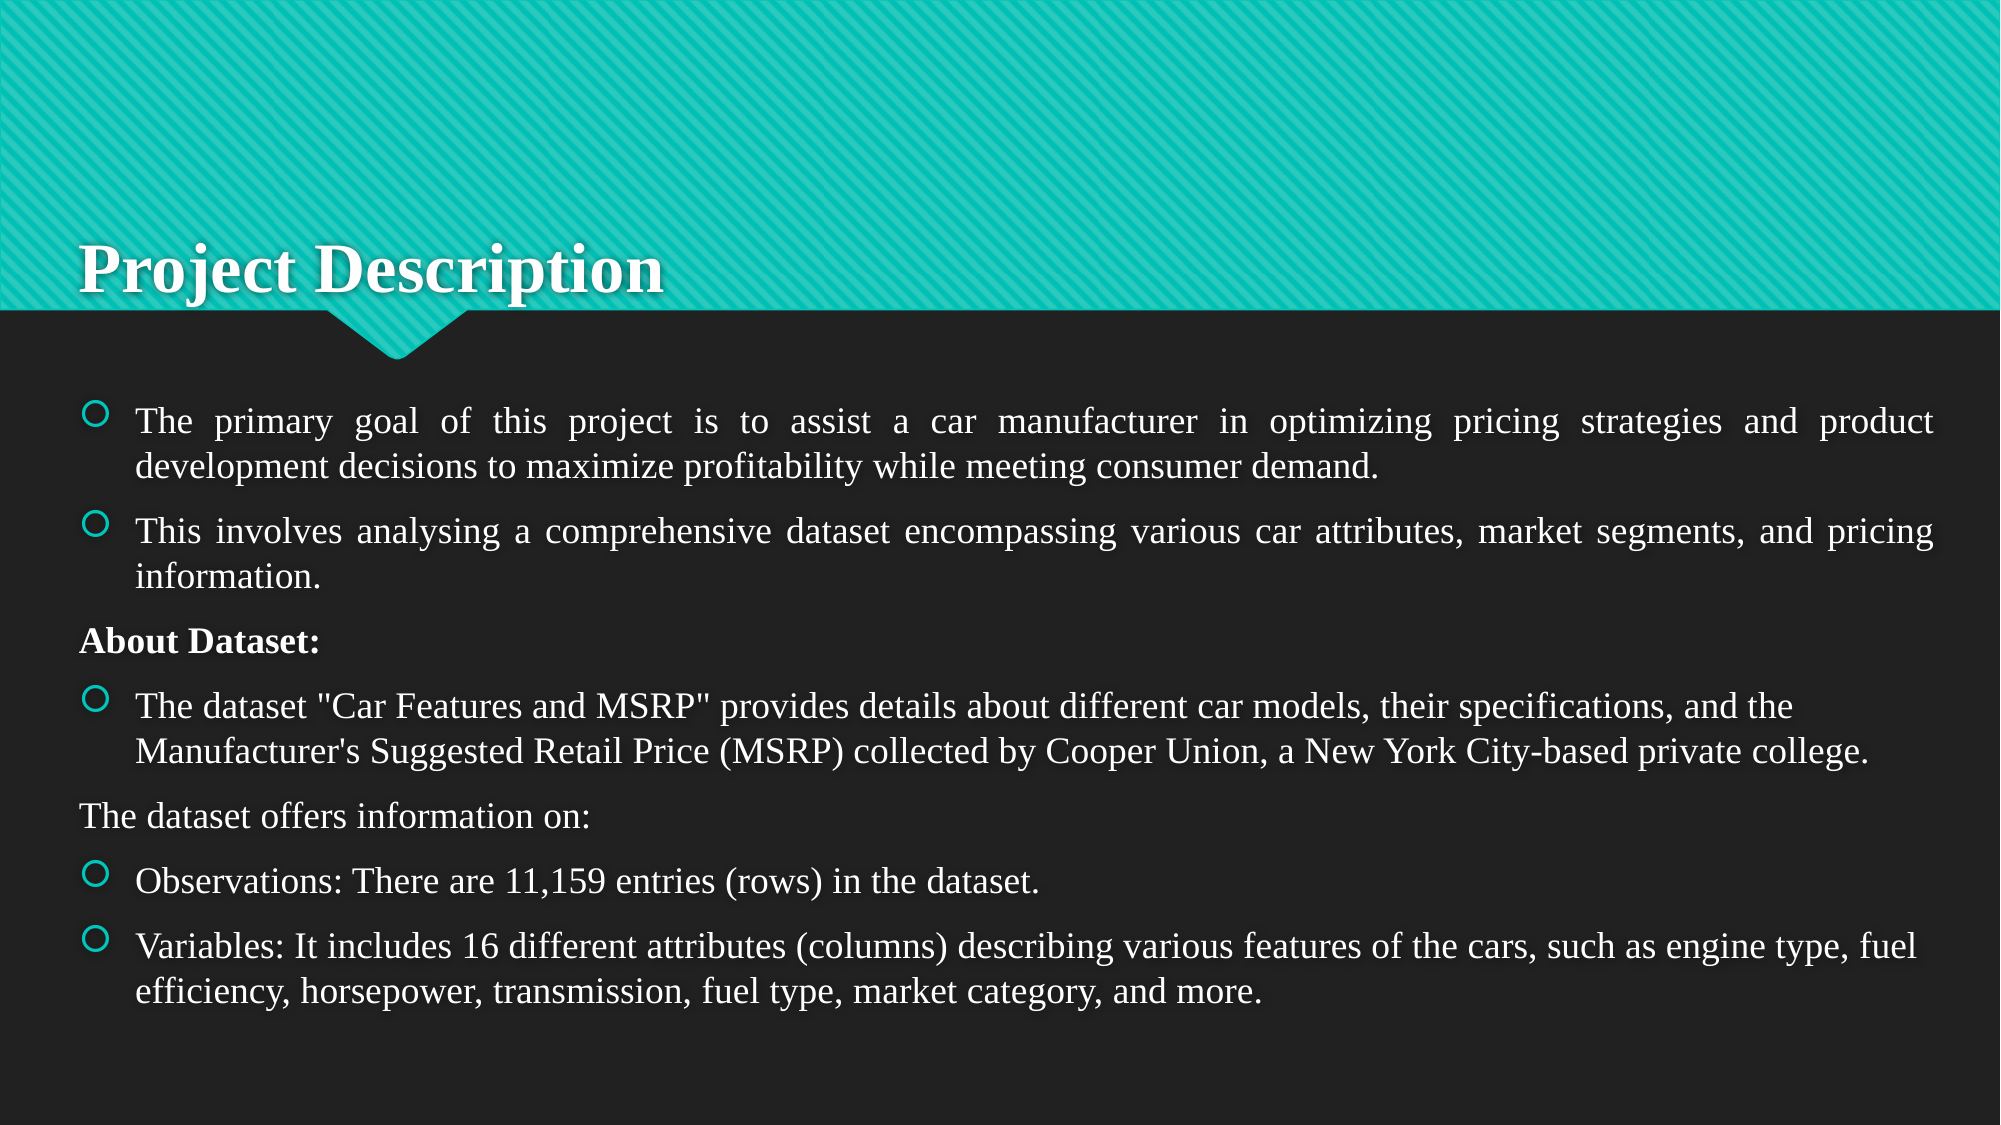

# Project Description
The primary goal of this project is to assist a car manufacturer in optimizing pricing strategies and product development decisions to maximize profitability while meeting consumer demand.
This involves analysing a comprehensive dataset encompassing various car attributes, market segments, and pricing information.
About Dataset:
The dataset "Car Features and MSRP" provides details about different car models, their specifications, and the Manufacturer's Suggested Retail Price (MSRP) collected by Cooper Union, a New York City-based private college.
The dataset offers information on:
Observations: There are 11,159 entries (rows) in the dataset.
Variables: It includes 16 different attributes (columns) describing various features of the cars, such as engine type, fuel efficiency, horsepower, transmission, fuel type, market category, and more.